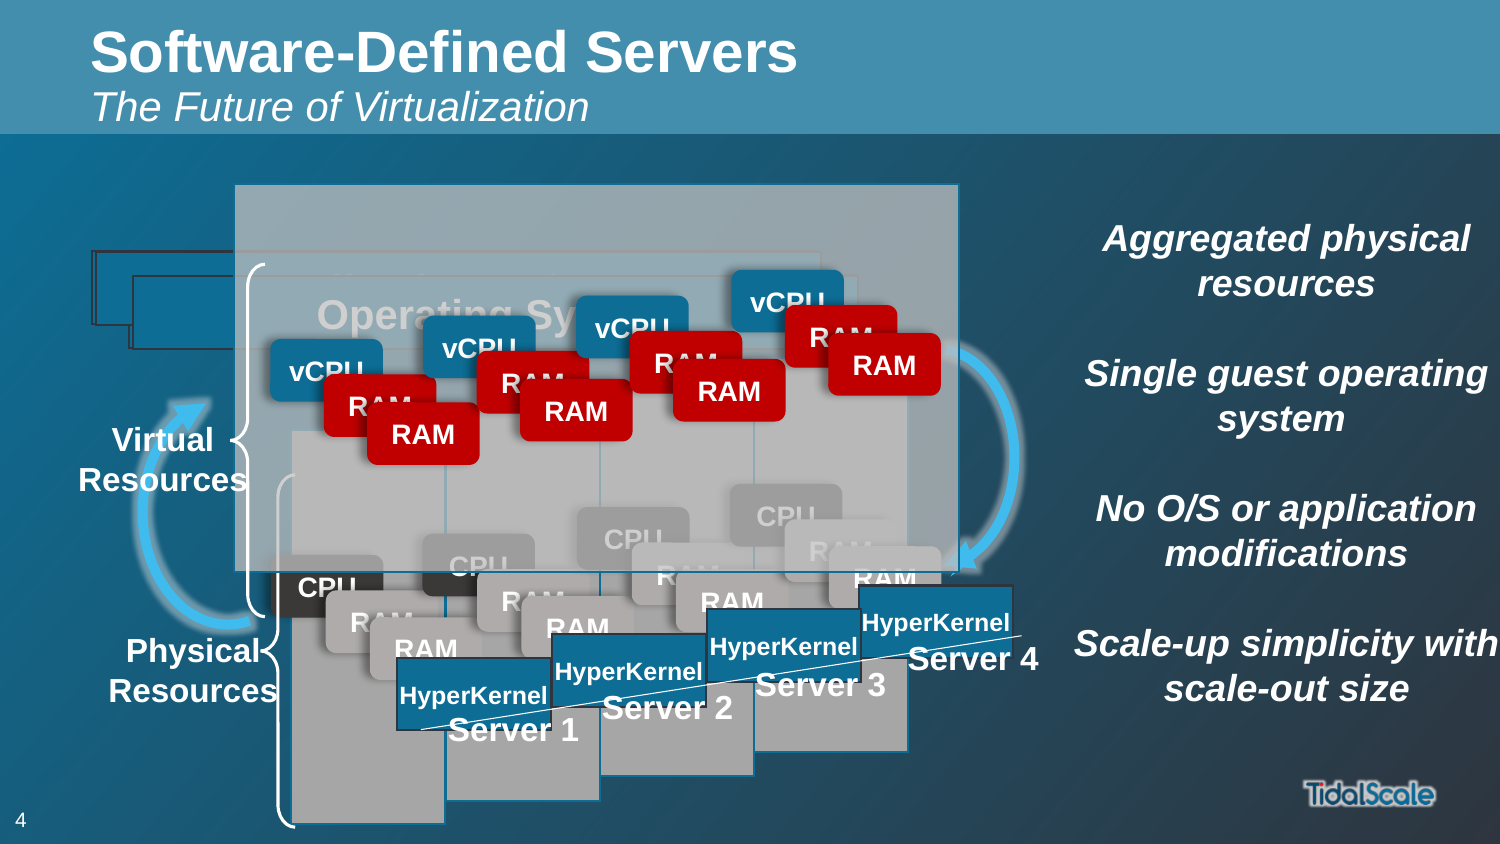

# Software-Defined Servers The Future of Virtualization

Virtual
Resources
vCPU
RAM
RAM
vCPU
RAM
RAM
vCPU
RAM
RAM
vCPU
RAM
RAM
Aggregated physical resources

Single guest operating system

No O/S or application modifications

Scale-up simplicity with scale-out size
Application Software
Operating System
Application Software
Operating System

CPU
RAM
RAM
CPU
RAM
RAM
CPU
RAM
RAM
CPU
RAM
RAM

Physical
Resources

HyperKernel
HyperKernel
Server 4
HyperKernel
Server 3
HyperKernel
Server 2
Server 1
4